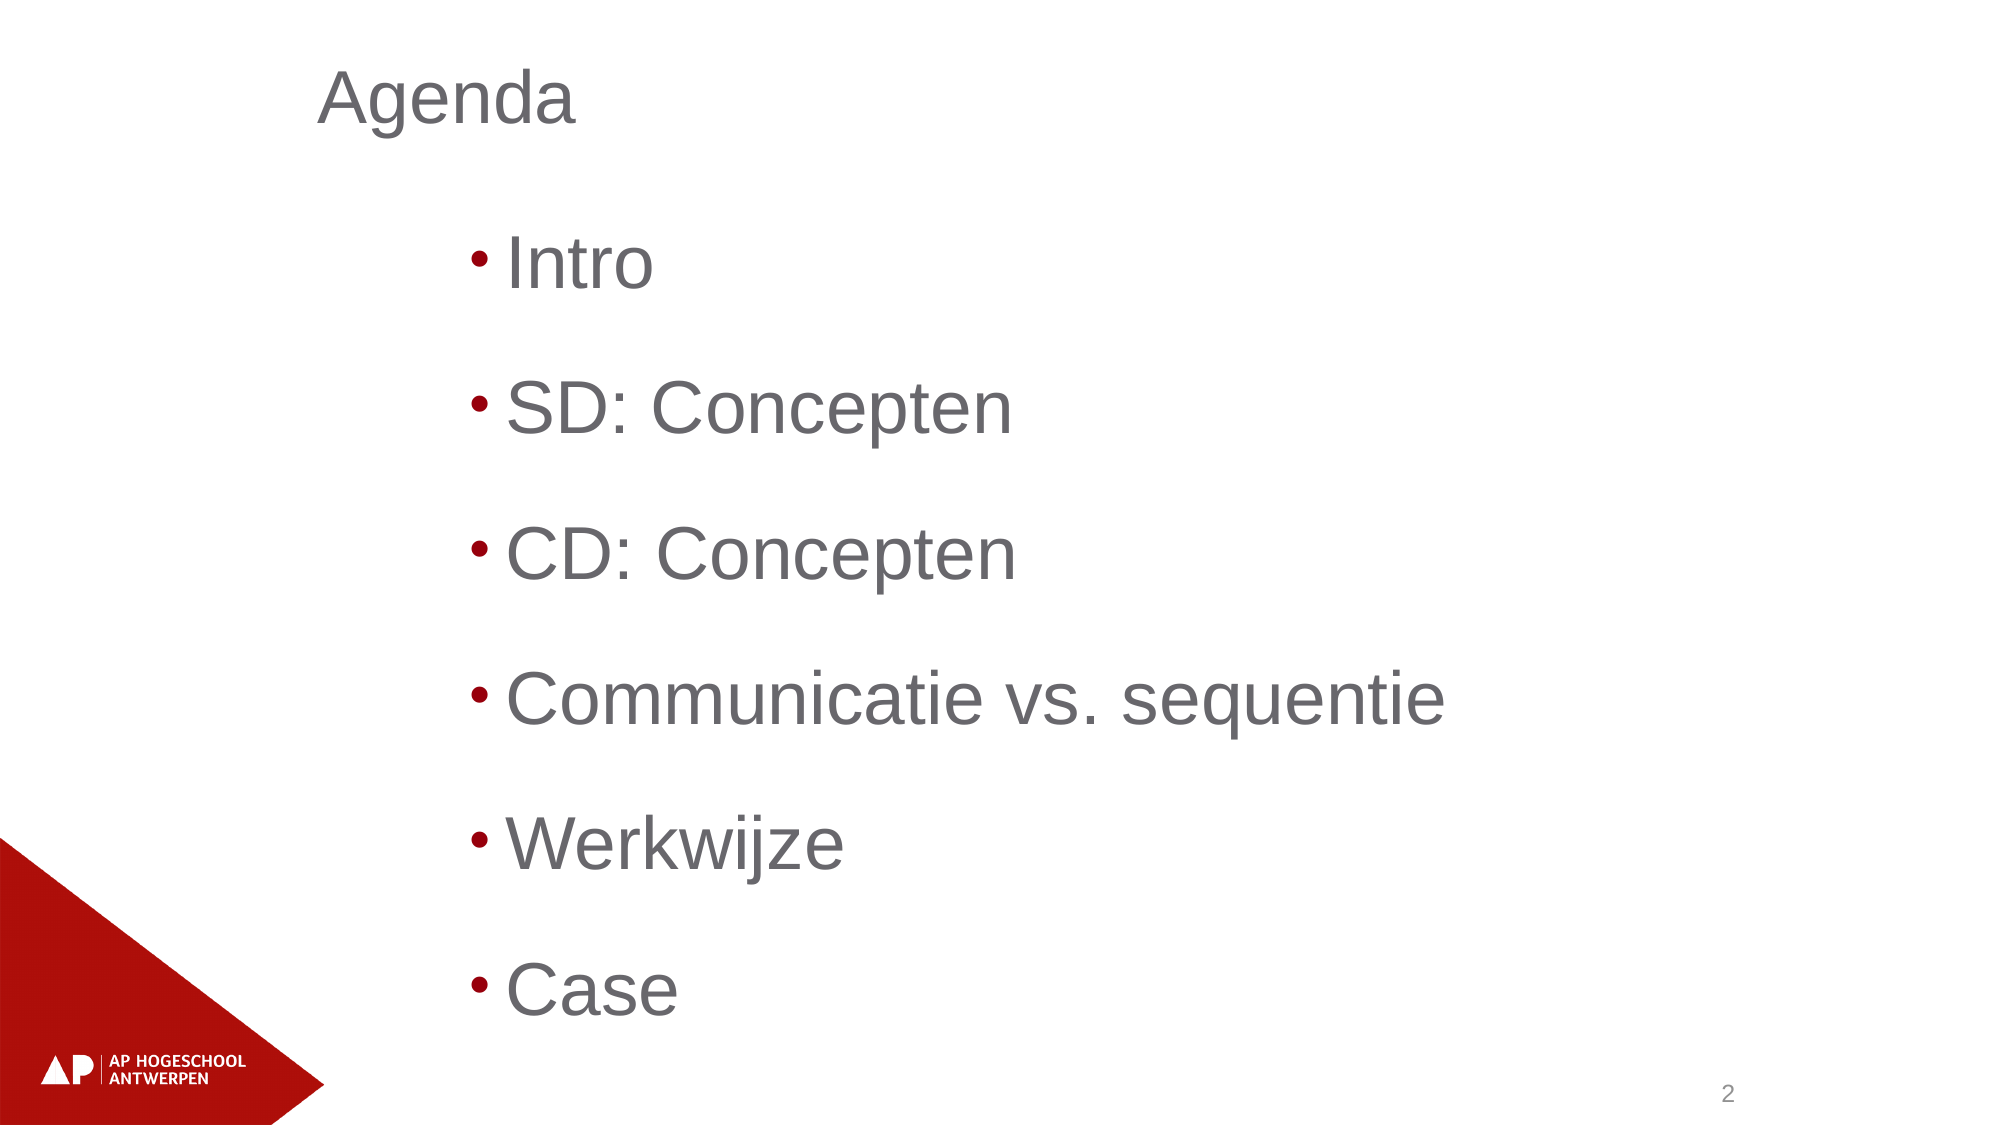

Agenda
Intro
SD: Concepten
CD: Concepten
Communicatie vs. sequentie
Werkwijze
Case

2